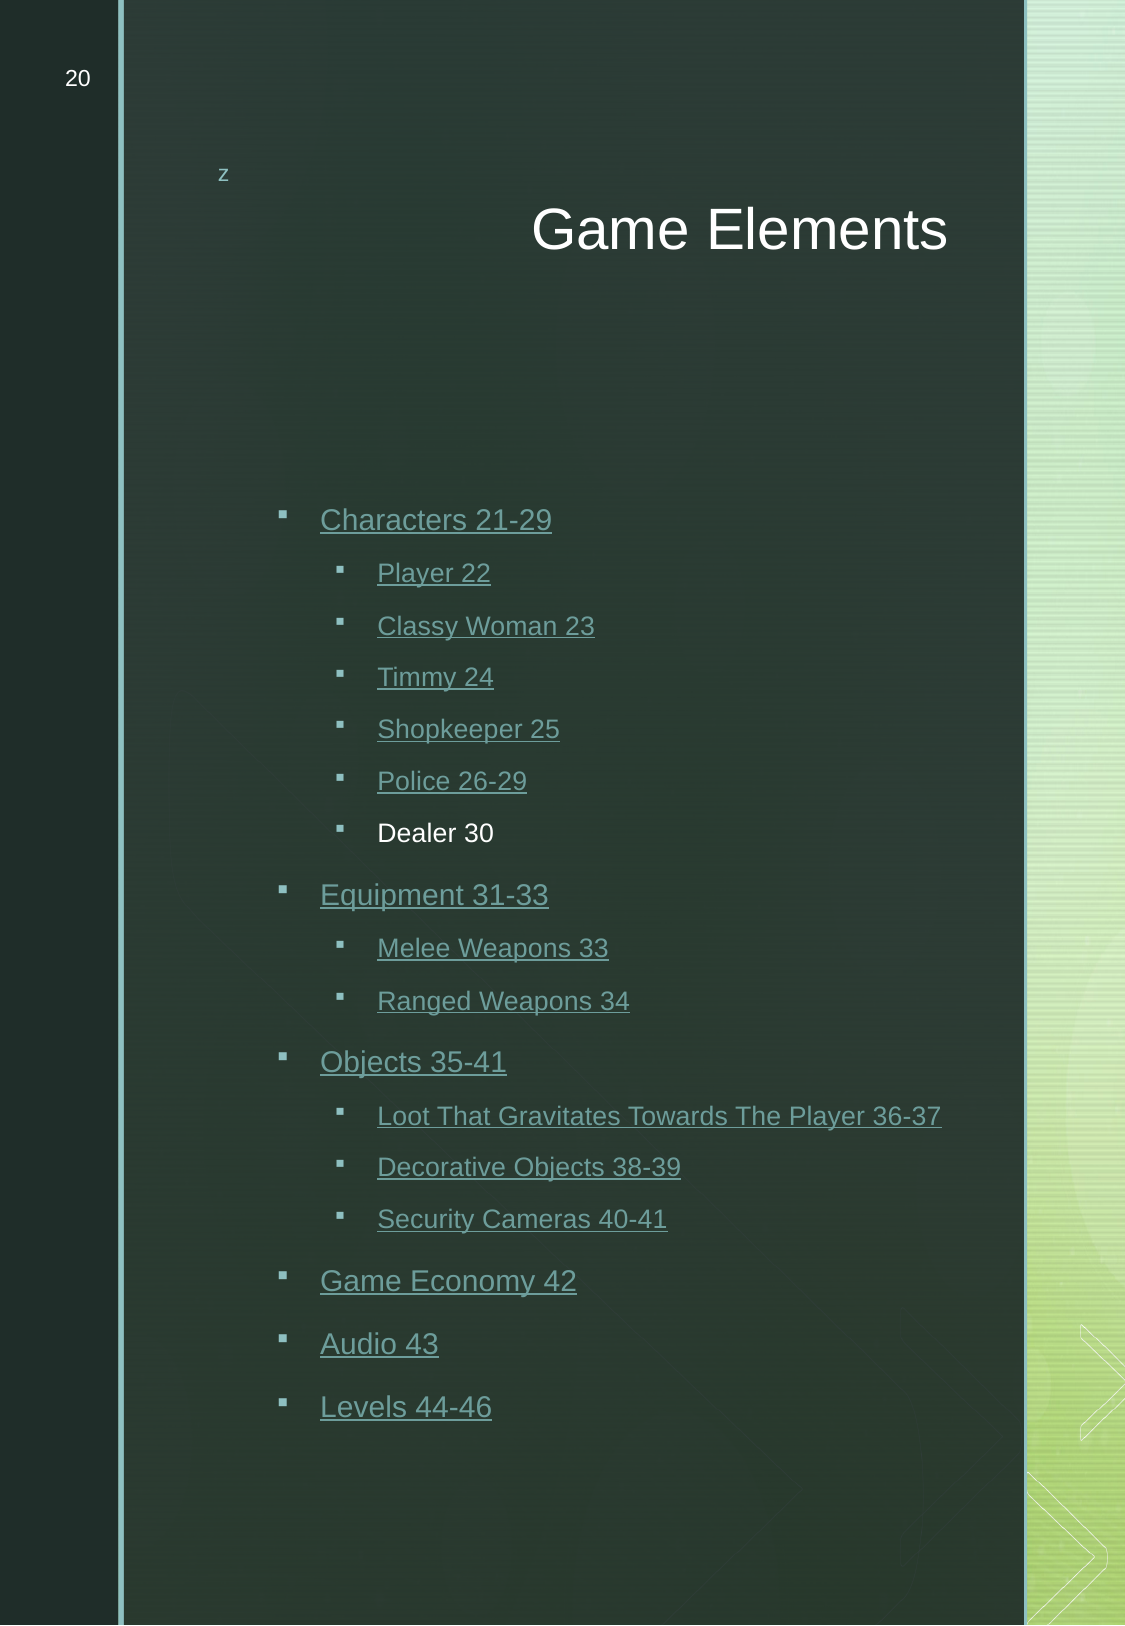

20
# Game Elements
Characters 21-29
Player 22
Classy Woman 23
Timmy 24
Shopkeeper 25
Police 26-29
Dealer 30
Equipment 31-33
Melee Weapons 33
Ranged Weapons 34
Objects 35-41
Loot That Gravitates Towards The Player 36-37
Decorative Objects 38-39
Security Cameras 40-41
Game Economy 42
Audio 43
Levels 44-46